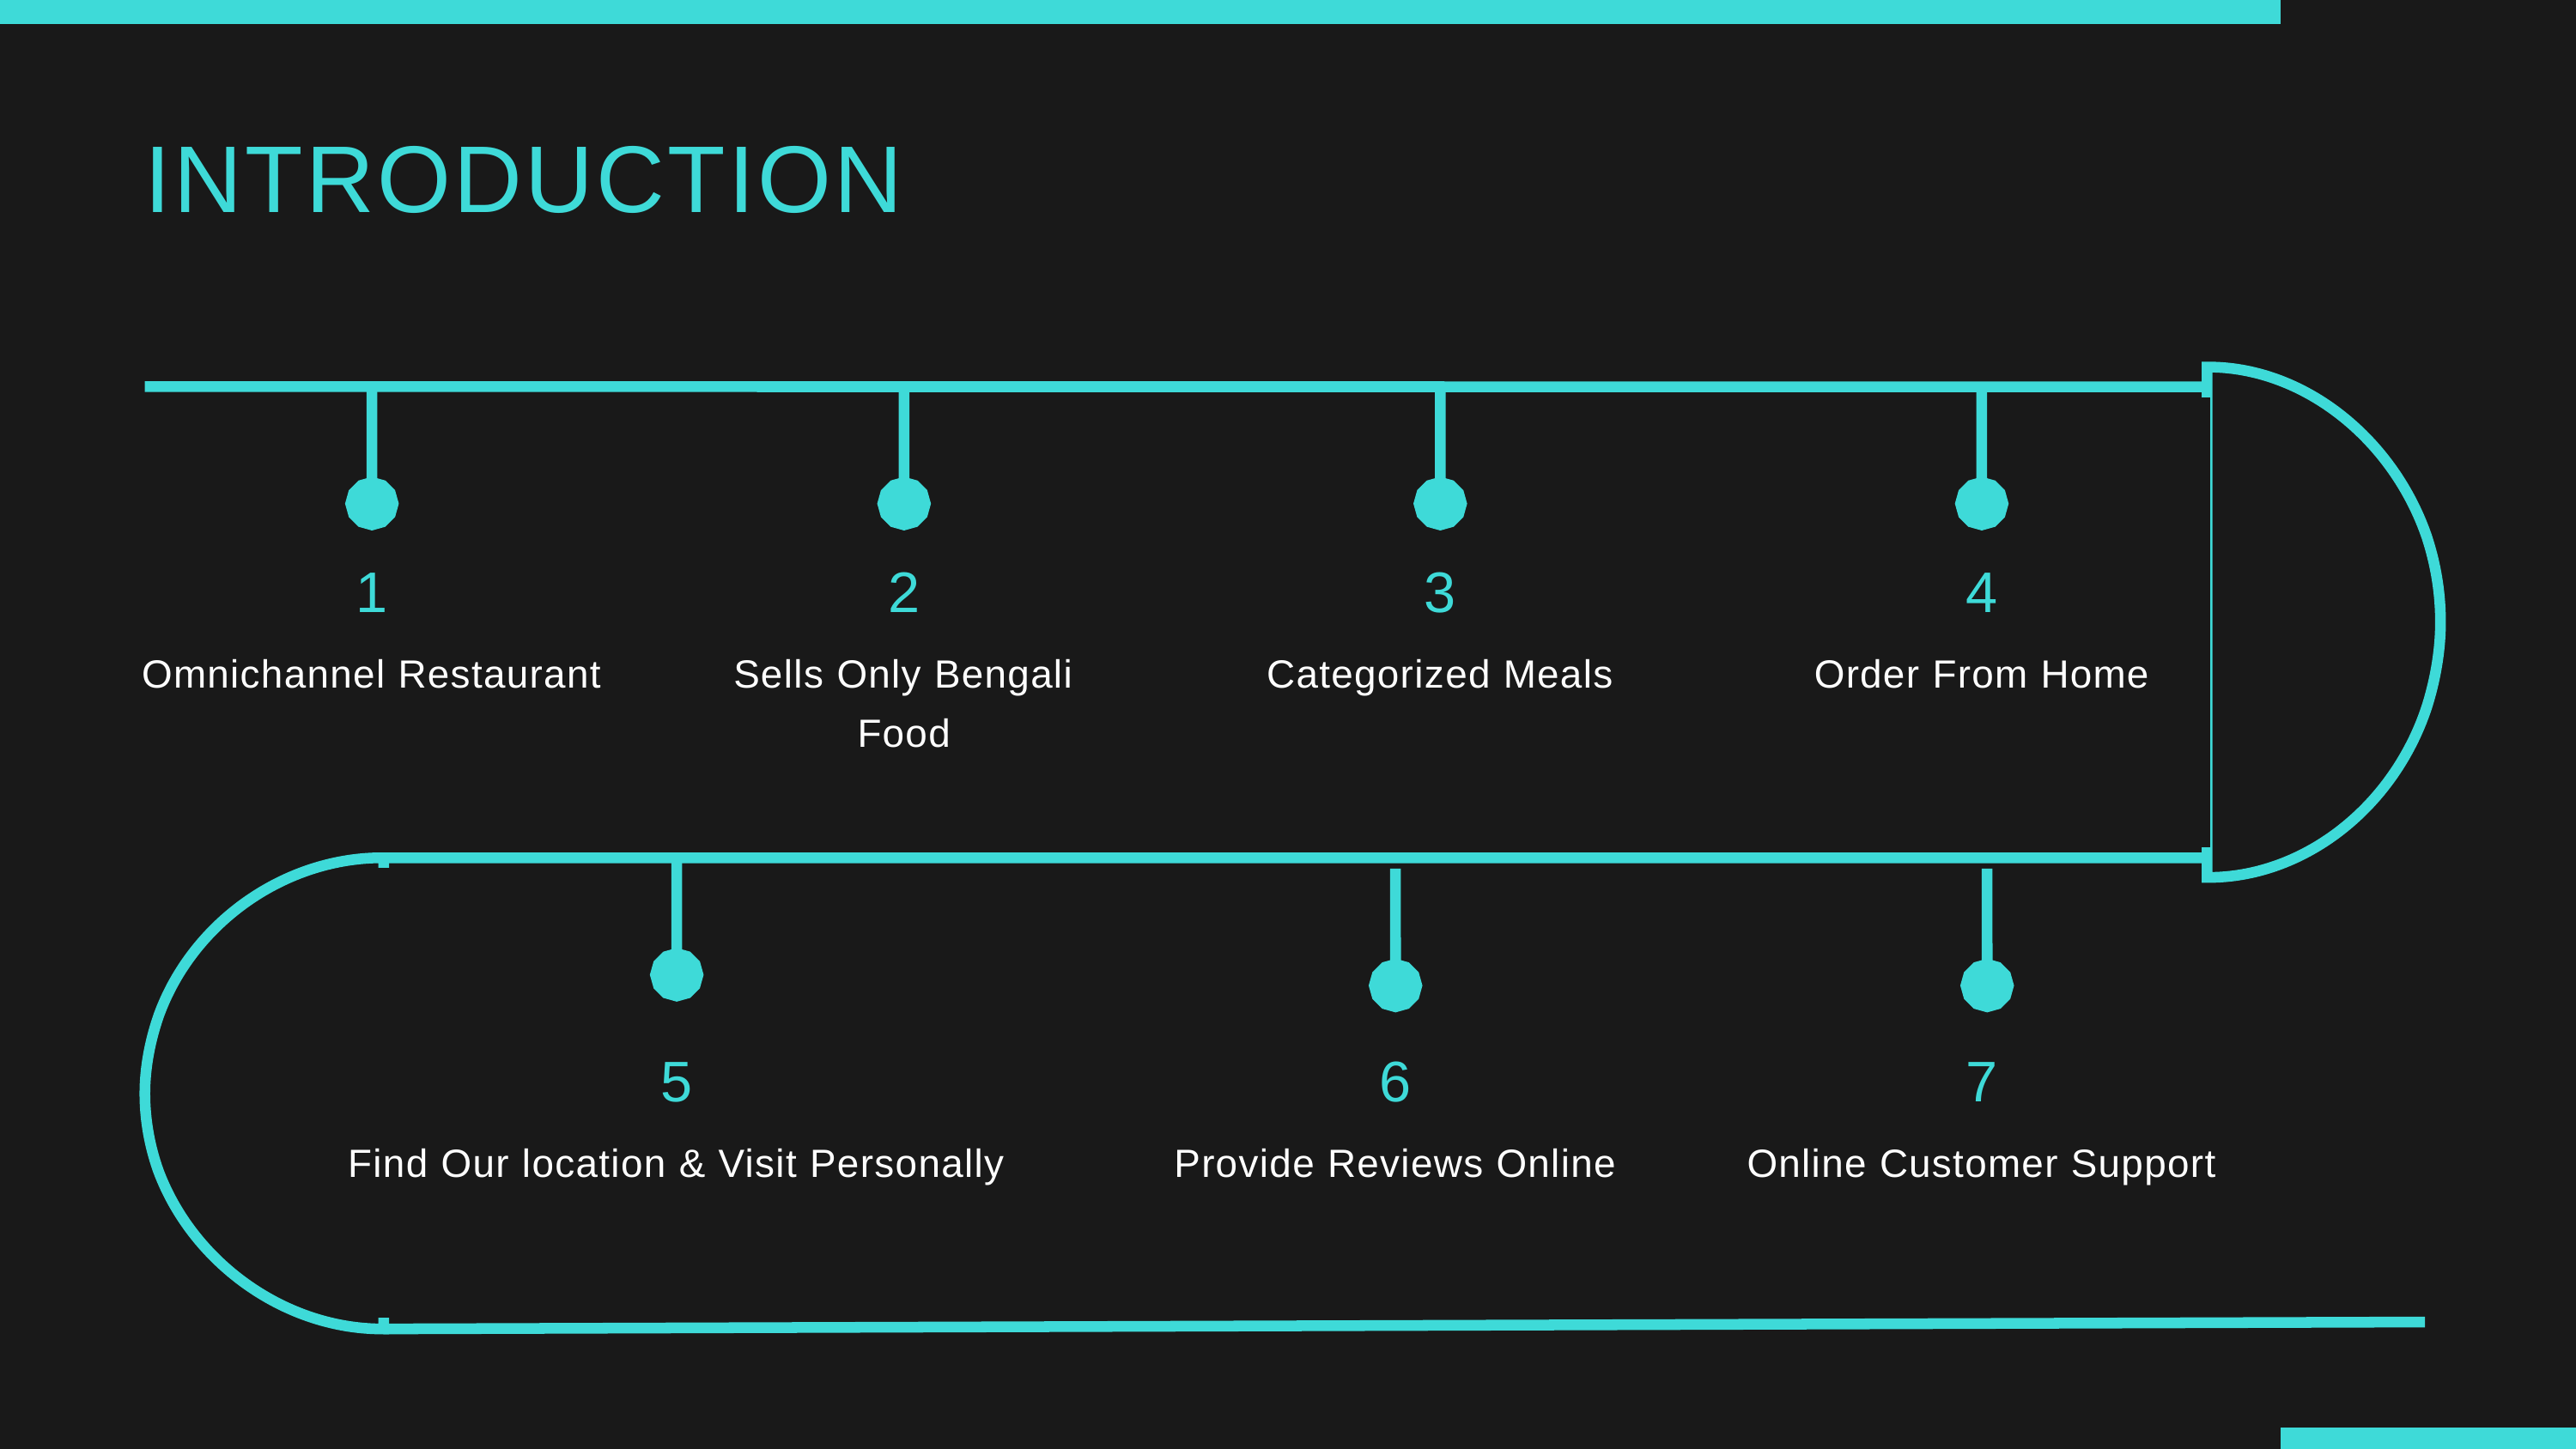

INTRODUCTION

1
Omnichannel Restaurant
2
Sells Only Bengali Food
3
Categorized Meals
4
Order From Home

5
Find Our location & Visit Personally
6
Provide Reviews Online
7
Online Customer Support